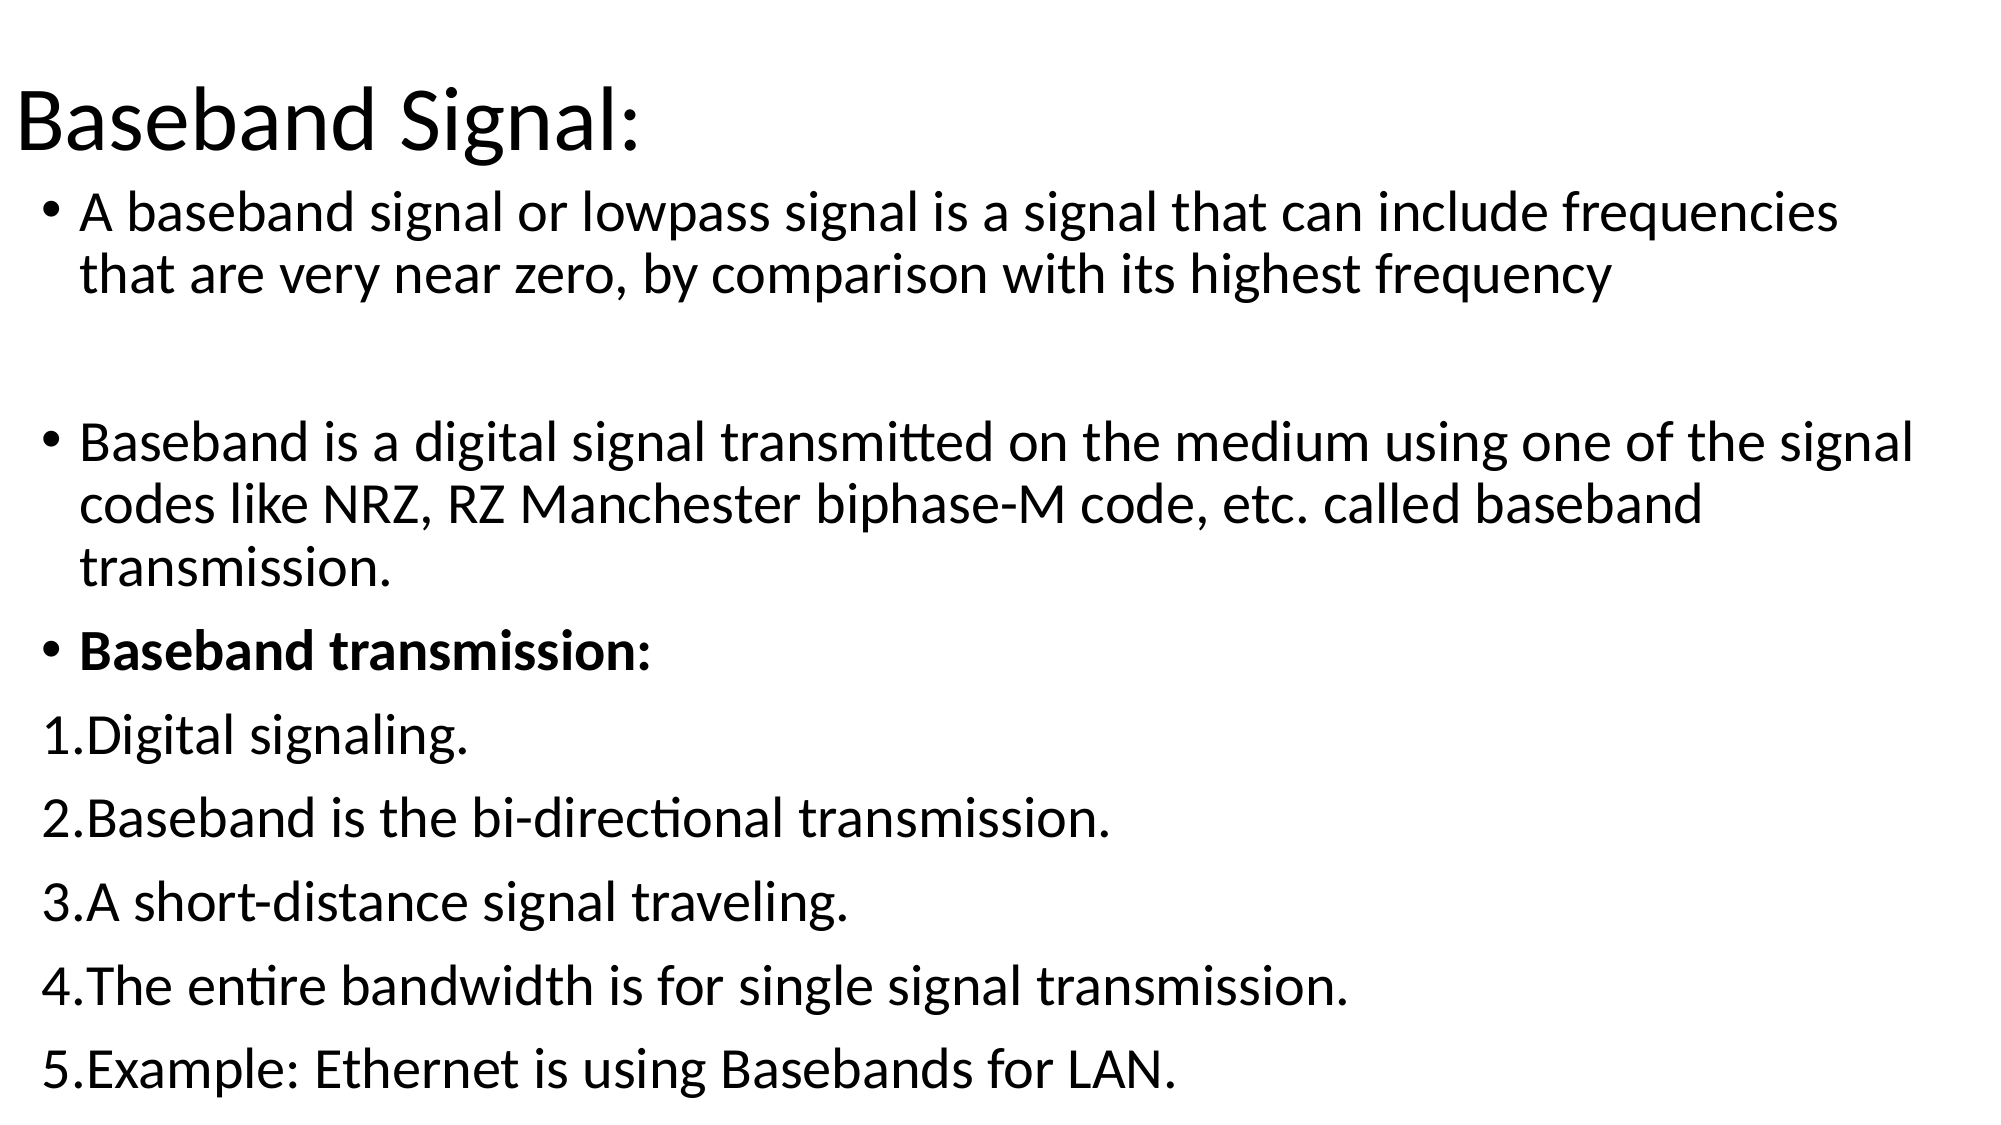

# Baseband Signal:
A baseband signal or lowpass signal is a signal that can include frequencies that are very near zero, by comparison with its highest frequency

Baseband is a digital signal transmitted on the medium using one of the signal codes like NRZ, RZ Manchester biphase-M code, etc. called baseband transmission.
Baseband transmission:
Digital signaling.
Baseband is the bi-directional transmission.
A short-distance signal traveling.
The entire bandwidth is for single signal transmission.
Example: Ethernet is using Basebands for LAN.